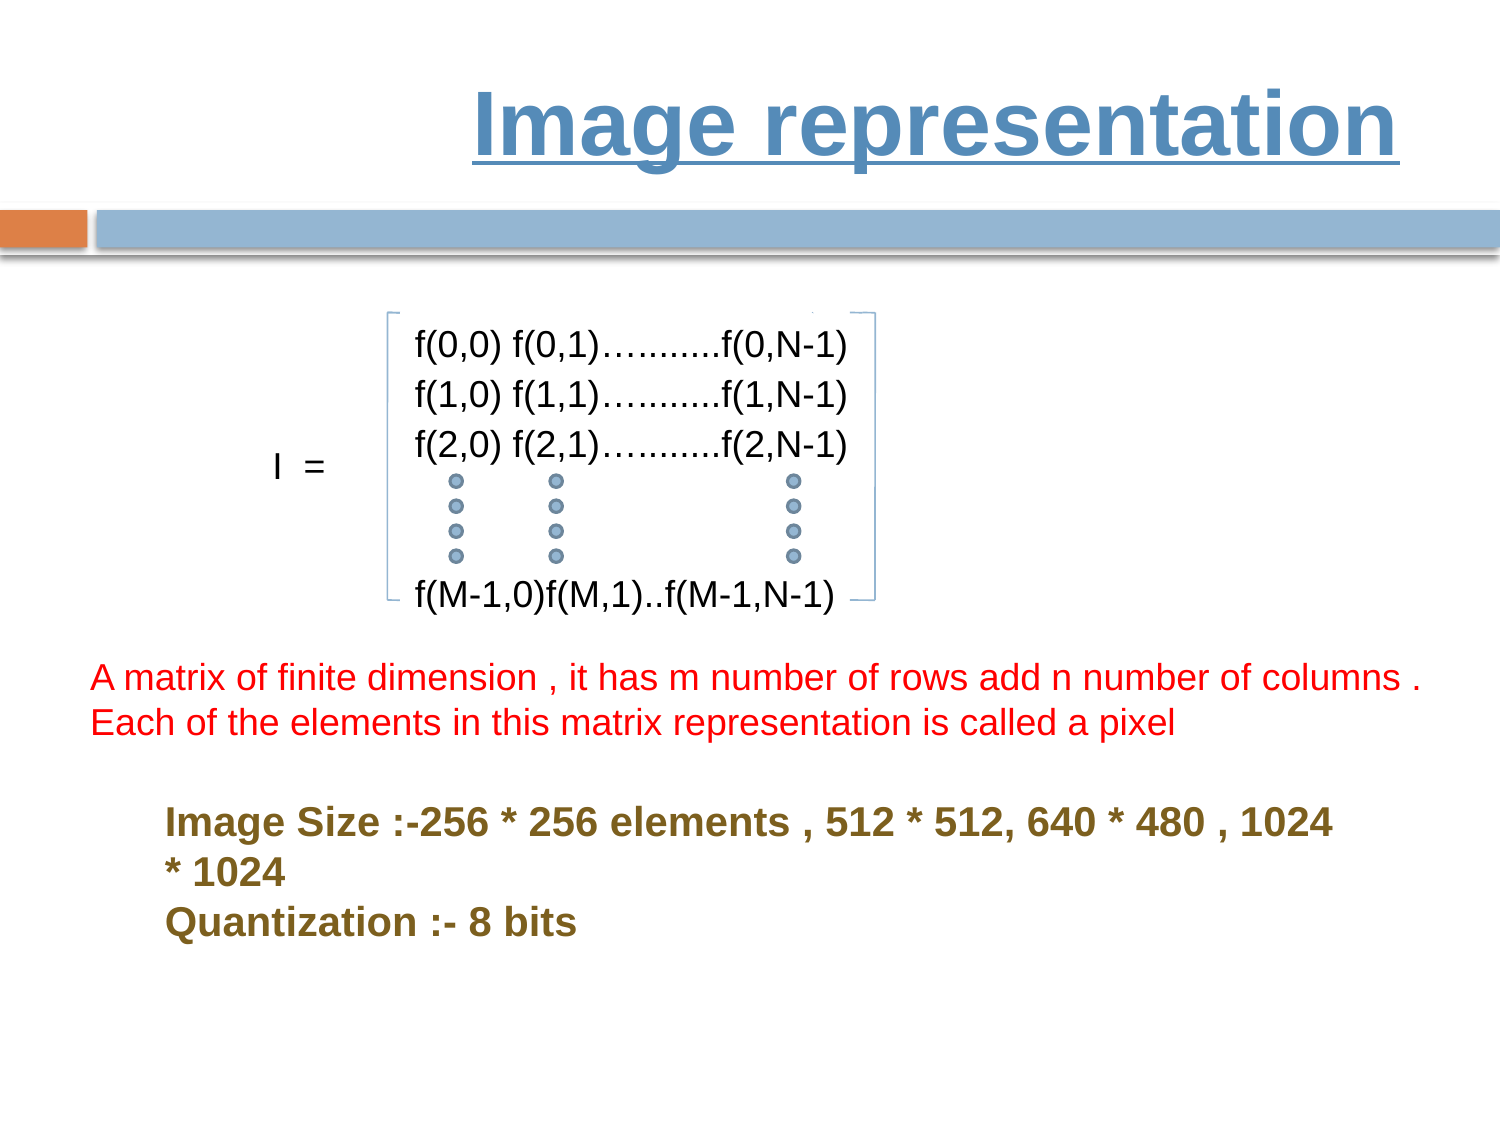

# Image representation

               I  =

f(0,0) f(0,1)…........f(0,N-1)
f(1,0) f(1,1)…........f(1,N-1)

f(2,0) f(2,1)…........f(2,N-1)

f(M-1,0)f(M,1)..f(M-1,N-1)
A matrix of finite dimension , it has m number of rows add n number of columns .
Each of the elements in this matrix representation is called a pixel
Image Size :-256 * 256 elements , 512 * 512, 640 * 480 , 1024 * 1024
Quantization :- 8 bits